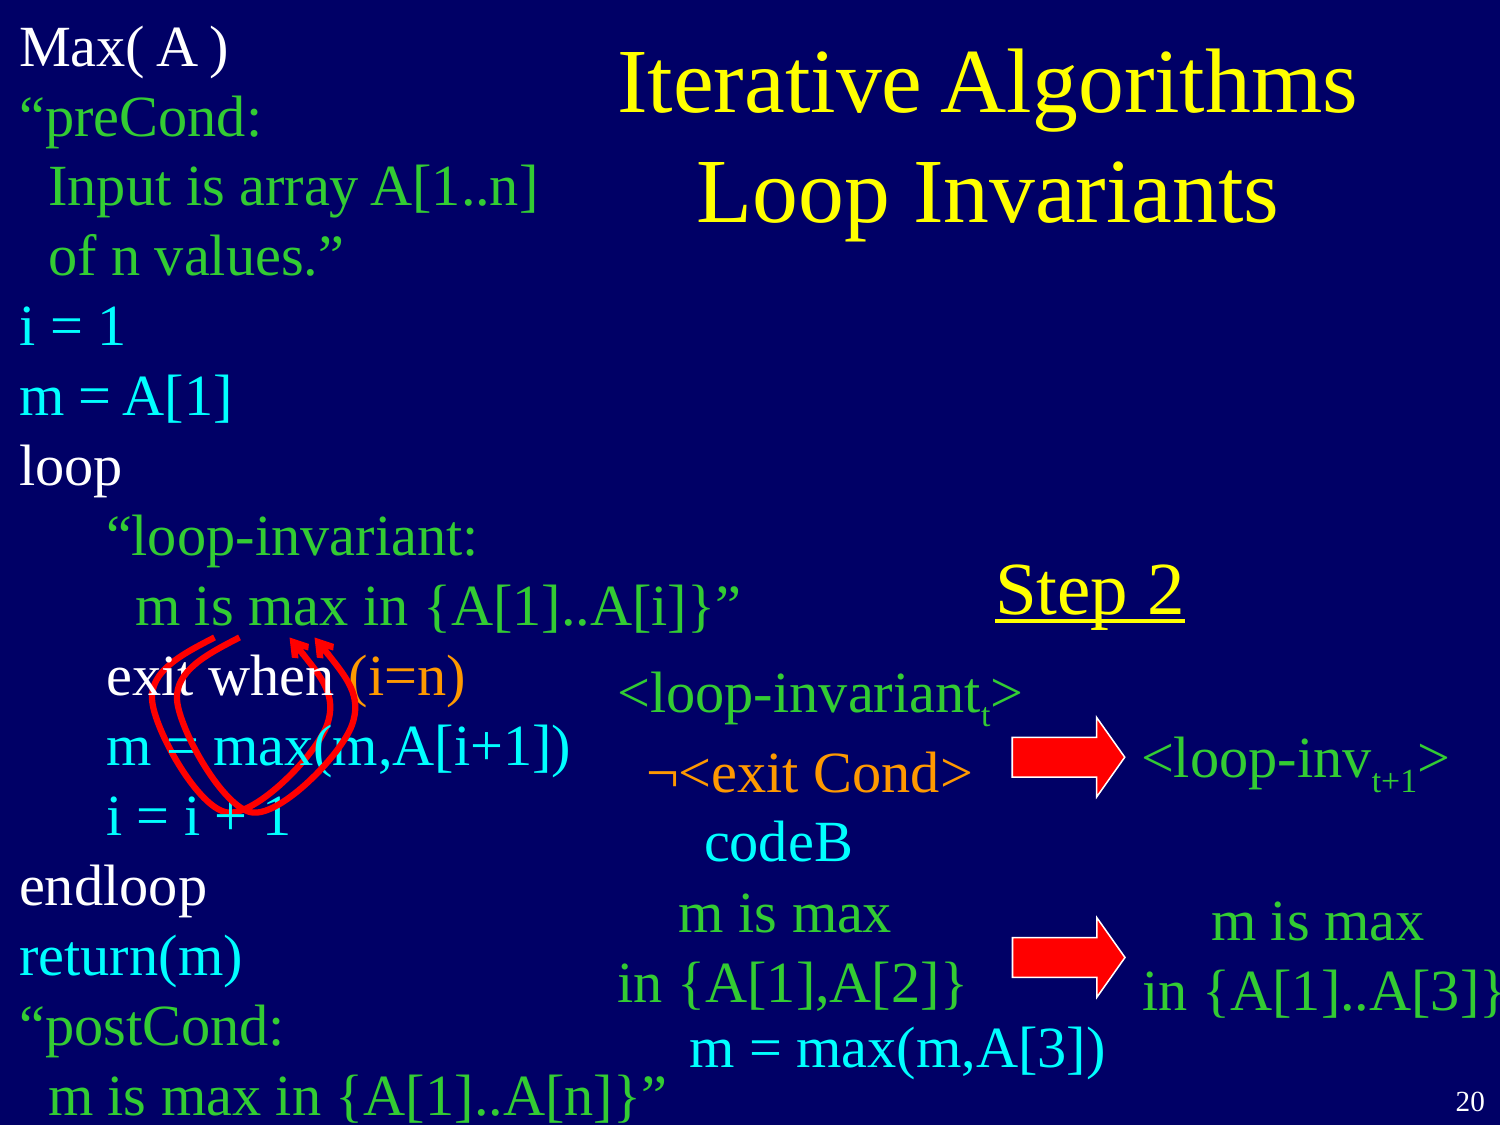

Max( A )
“preCond:
  Input is array A[1..n]
  of n values.”
i = 1
m = A[1]
loop
      “loop-invariant:
        m is max in {A[1]..A[i]}”
      exit when (i=n)
      m = max(m,A[i+1])
      i = i + 1
endloop
return(m)
“postCond:
  m is max in {A[1]..A[n]}”

# Iterative Algorithms Loop Invariants
Step 2

<loop-invariantt>
  ¬<exit Cond>
      codeB
<loop-invt+1>

m is max
in {A[1],A[2]}
m is max
in {A[1]..A[3]}

m = max(m,A[3])